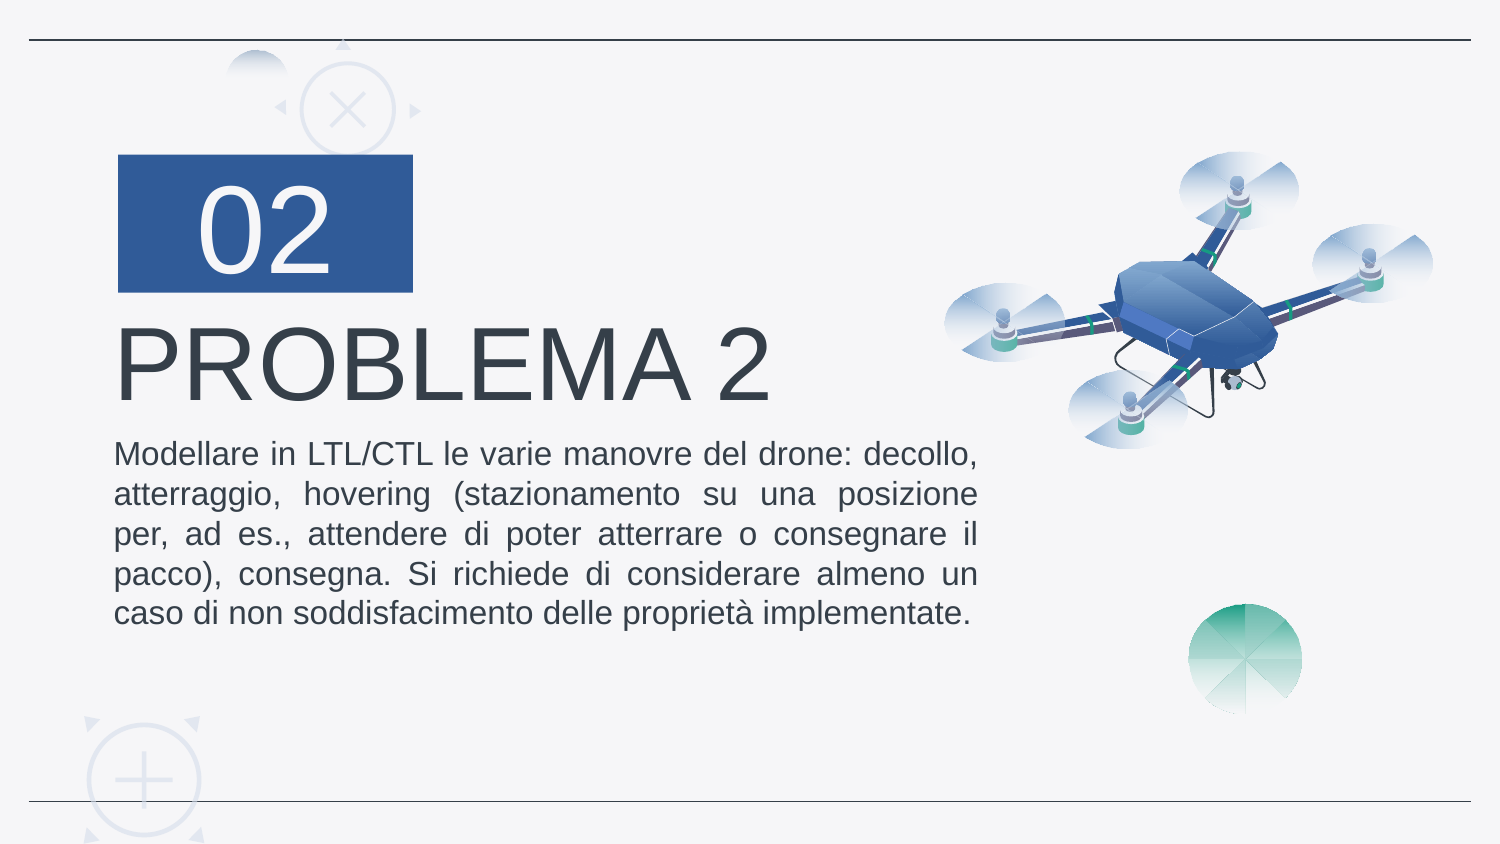

02
# PROBLEMA 2
Modellare in LTL/CTL le varie manovre del drone: decollo, atterraggio, hovering (stazionamento su una posizione per, ad es., attendere di poter atterrare o consegnare il pacco), consegna. Si richiede di considerare almeno un caso di non soddisfacimento delle proprietà implementate.